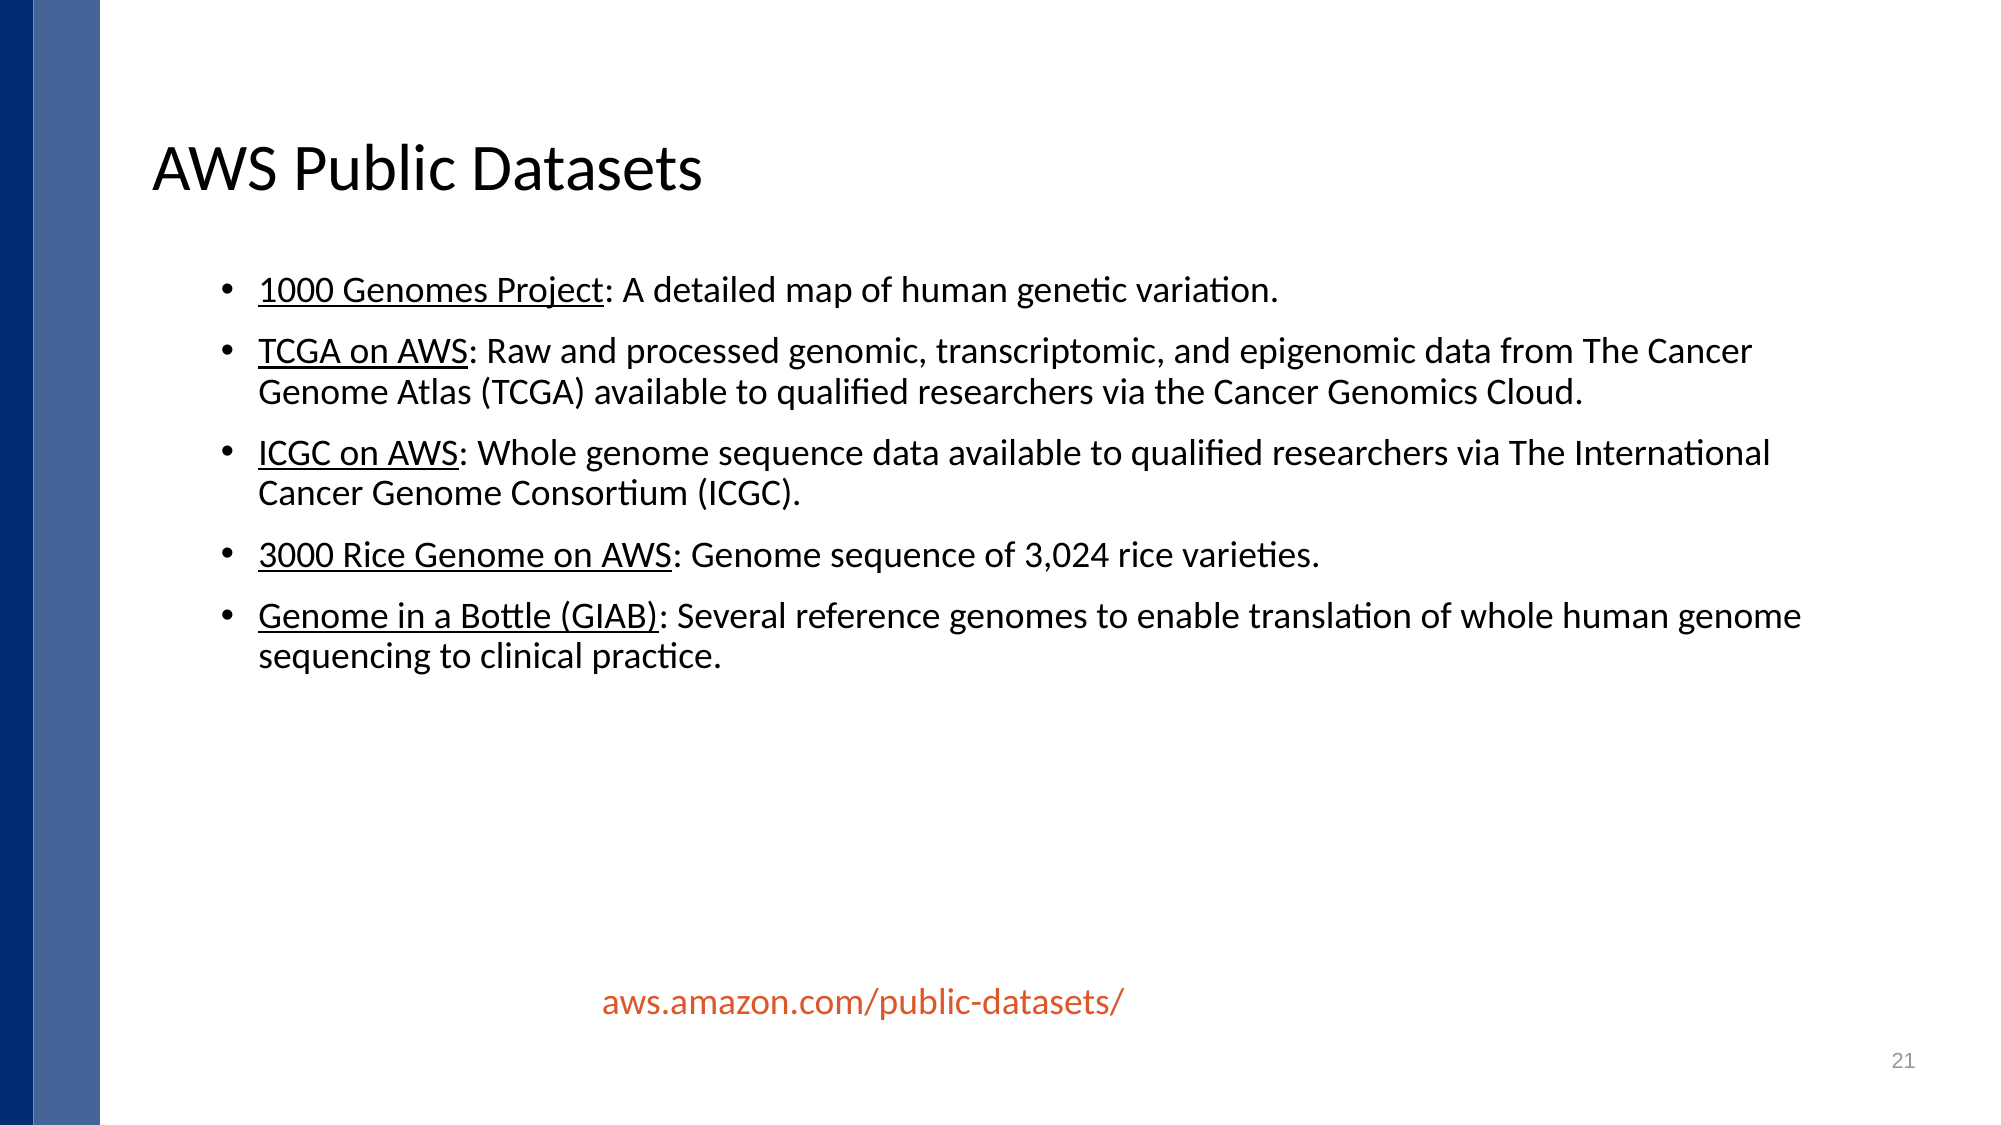

# AWS Public Datasets
1000 Genomes Project: A detailed map of human genetic variation.
TCGA on AWS: Raw and processed genomic, transcriptomic, and epigenomic data from The Cancer Genome Atlas (TCGA) available to qualified researchers via the Cancer Genomics Cloud.
ICGC on AWS: Whole genome sequence data available to qualified researchers via The International Cancer Genome Consortium (ICGC).
3000 Rice Genome on AWS: Genome sequence of 3,024 rice varieties.
Genome in a Bottle (GIAB): Several reference genomes to enable translation of whole human genome sequencing to clinical practice.

aws.amazon.com/public-datasets/
21